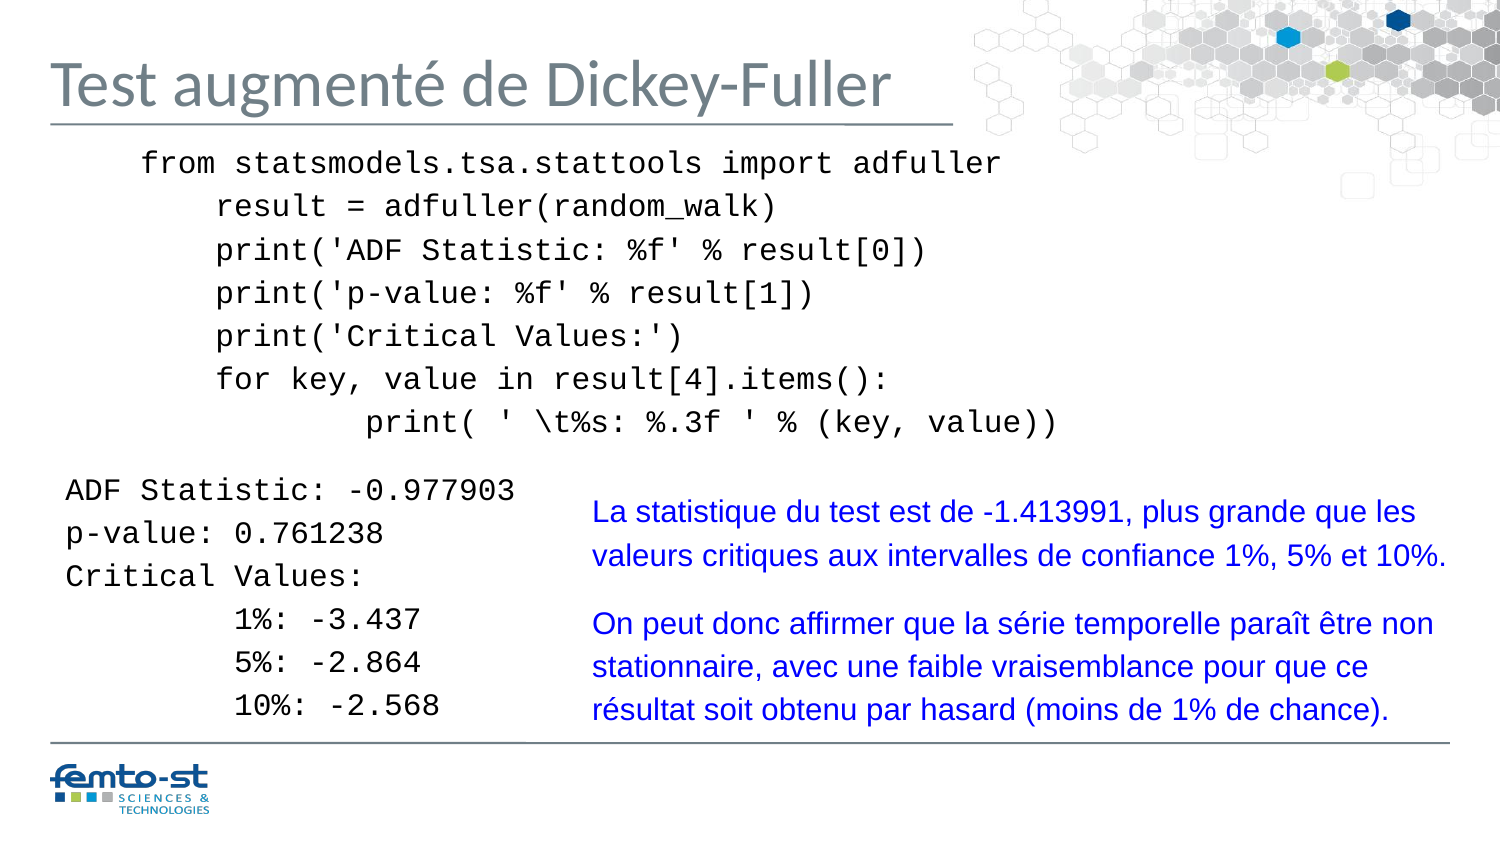

Test augmenté de Dickey-Fuller
from statsmodels.tsa.stattools import adfuller
	result = adfuller(random_walk)
	print('ADF Statistic: %f' % result[0])
	print('p-value: %f' % result[1])
	print('Critical Values:')
	for key, value in result[4].items():
		print( ' \t%s: %.3f ' % (key, value))
ADF Statistic: -0.977903
p-value: 0.761238
Critical Values:
	 1%: -3.437
	 5%: -2.864
	 10%: -2.568
La statistique du test est de -1.413991, plus grande que les valeurs critiques aux intervalles de confiance 1%, 5% et 10%.
On peut donc affirmer que la série temporelle paraît être non stationnaire, avec une faible vraisemblance pour que ce résultat soit obtenu par hasard (moins de 1% de chance).